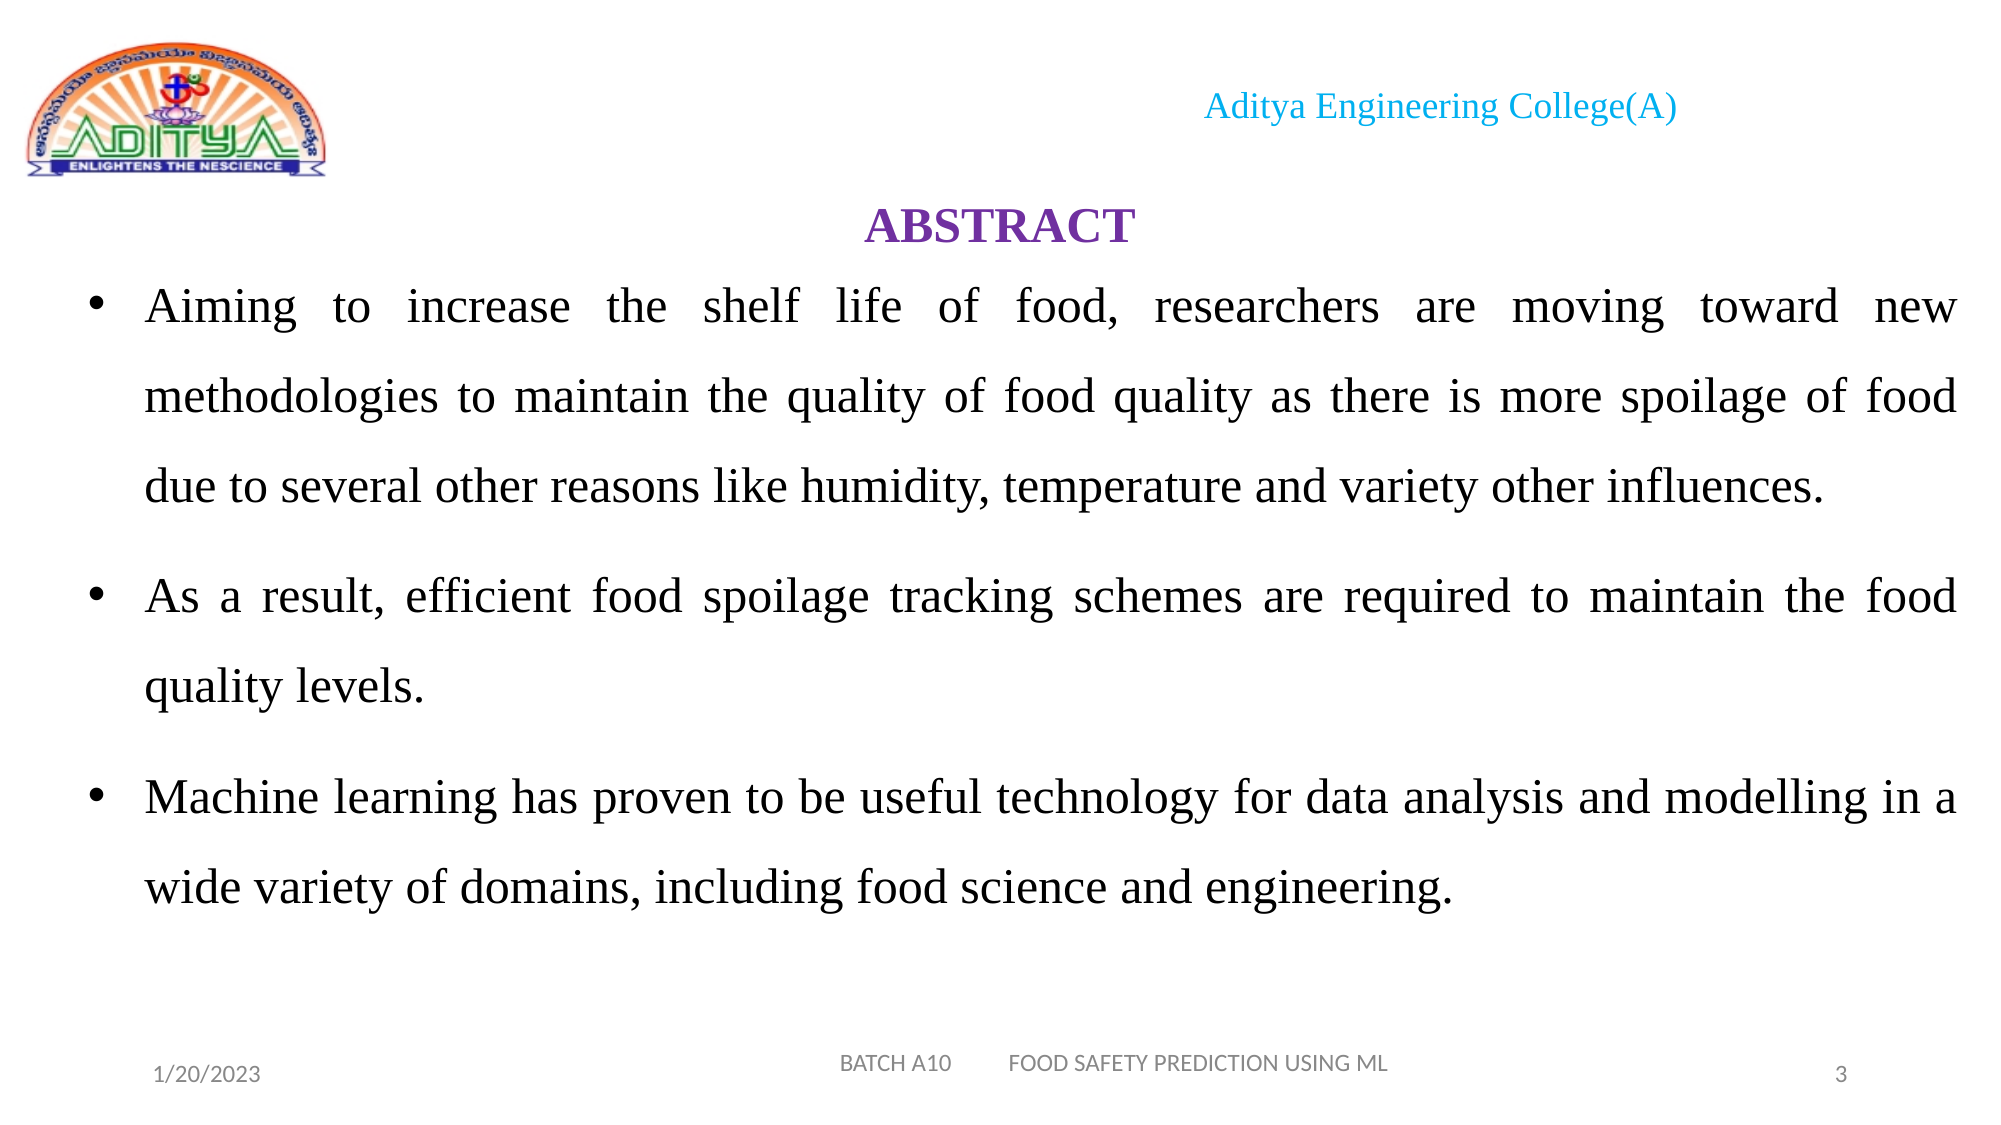

# ABSTRACT
Aiming to increase the shelf life of food, researchers are moving toward new methodologies to maintain the quality of food quality as there is more spoilage of food due to several other reasons like humidity, temperature and variety other influences.
As a result, efficient food spoilage tracking schemes are required to maintain the food quality levels.
Machine learning has proven to be useful technology for data analysis and modelling in a wide variety of domains, including food science and engineering.

BATCH A10          FOOD SAFETY PREDICTION USING ML
1/20/2023
3